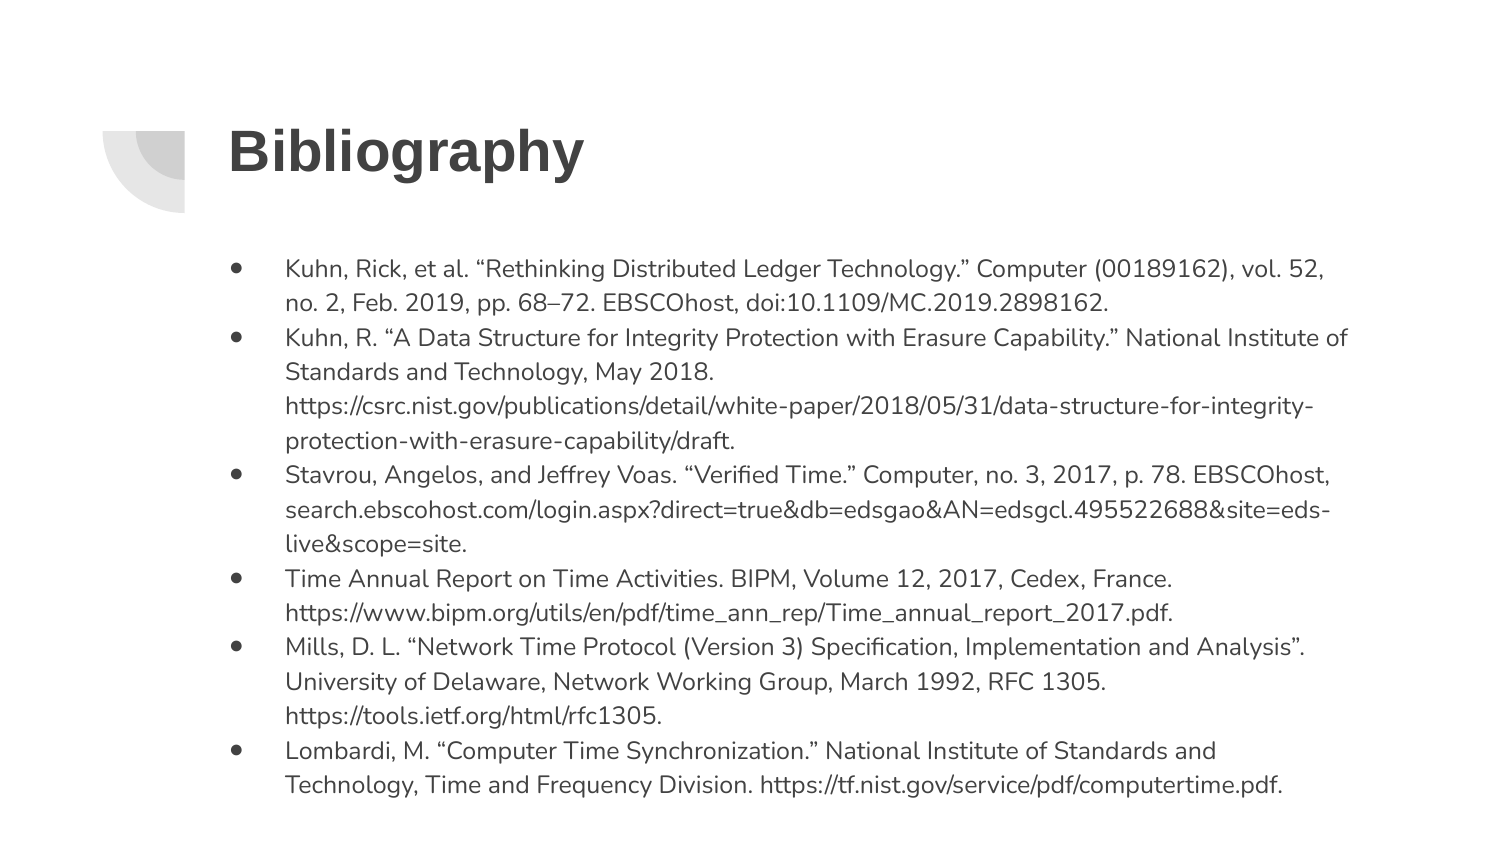

# Bibliography
Kuhn, Rick, et al. “Rethinking Distributed Ledger Technology.” Computer (00189162), vol. 52, no. 2, Feb. 2019, pp. 68–72. EBSCOhost, doi:10.1109/MC.2019.2898162.
Kuhn, R. “A Data Structure for Integrity Protection with Erasure Capability.” National Institute of Standards and Technology, May 2018. https://csrc.nist.gov/publications/detail/white-paper/2018/05/31/data-structure-for-integrity-protection-with-erasure-capability/draft.
Stavrou, Angelos, and Jeffrey Voas. “Verified Time.” Computer, no. 3, 2017, p. 78. EBSCOhost, search.ebscohost.com/login.aspx?direct=true&db=edsgao&AN=edsgcl.495522688&site=eds-live&scope=site.
Time Annual Report on Time Activities. BIPM, Volume 12, 2017, Cedex, France. https://www.bipm.org/utils/en/pdf/time_ann_rep/Time_annual_report_2017.pdf.
Mills, D. L. “Network Time Protocol (Version 3) Specification, Implementation and Analysis”. University of Delaware, Network Working Group, March 1992, RFC 1305. https://tools.ietf.org/html/rfc1305.
Lombardi, M. “Computer Time Synchronization.” National Institute of Standards and Technology, Time and Frequency Division. https://tf.nist.gov/service/pdf/computertime.pdf.